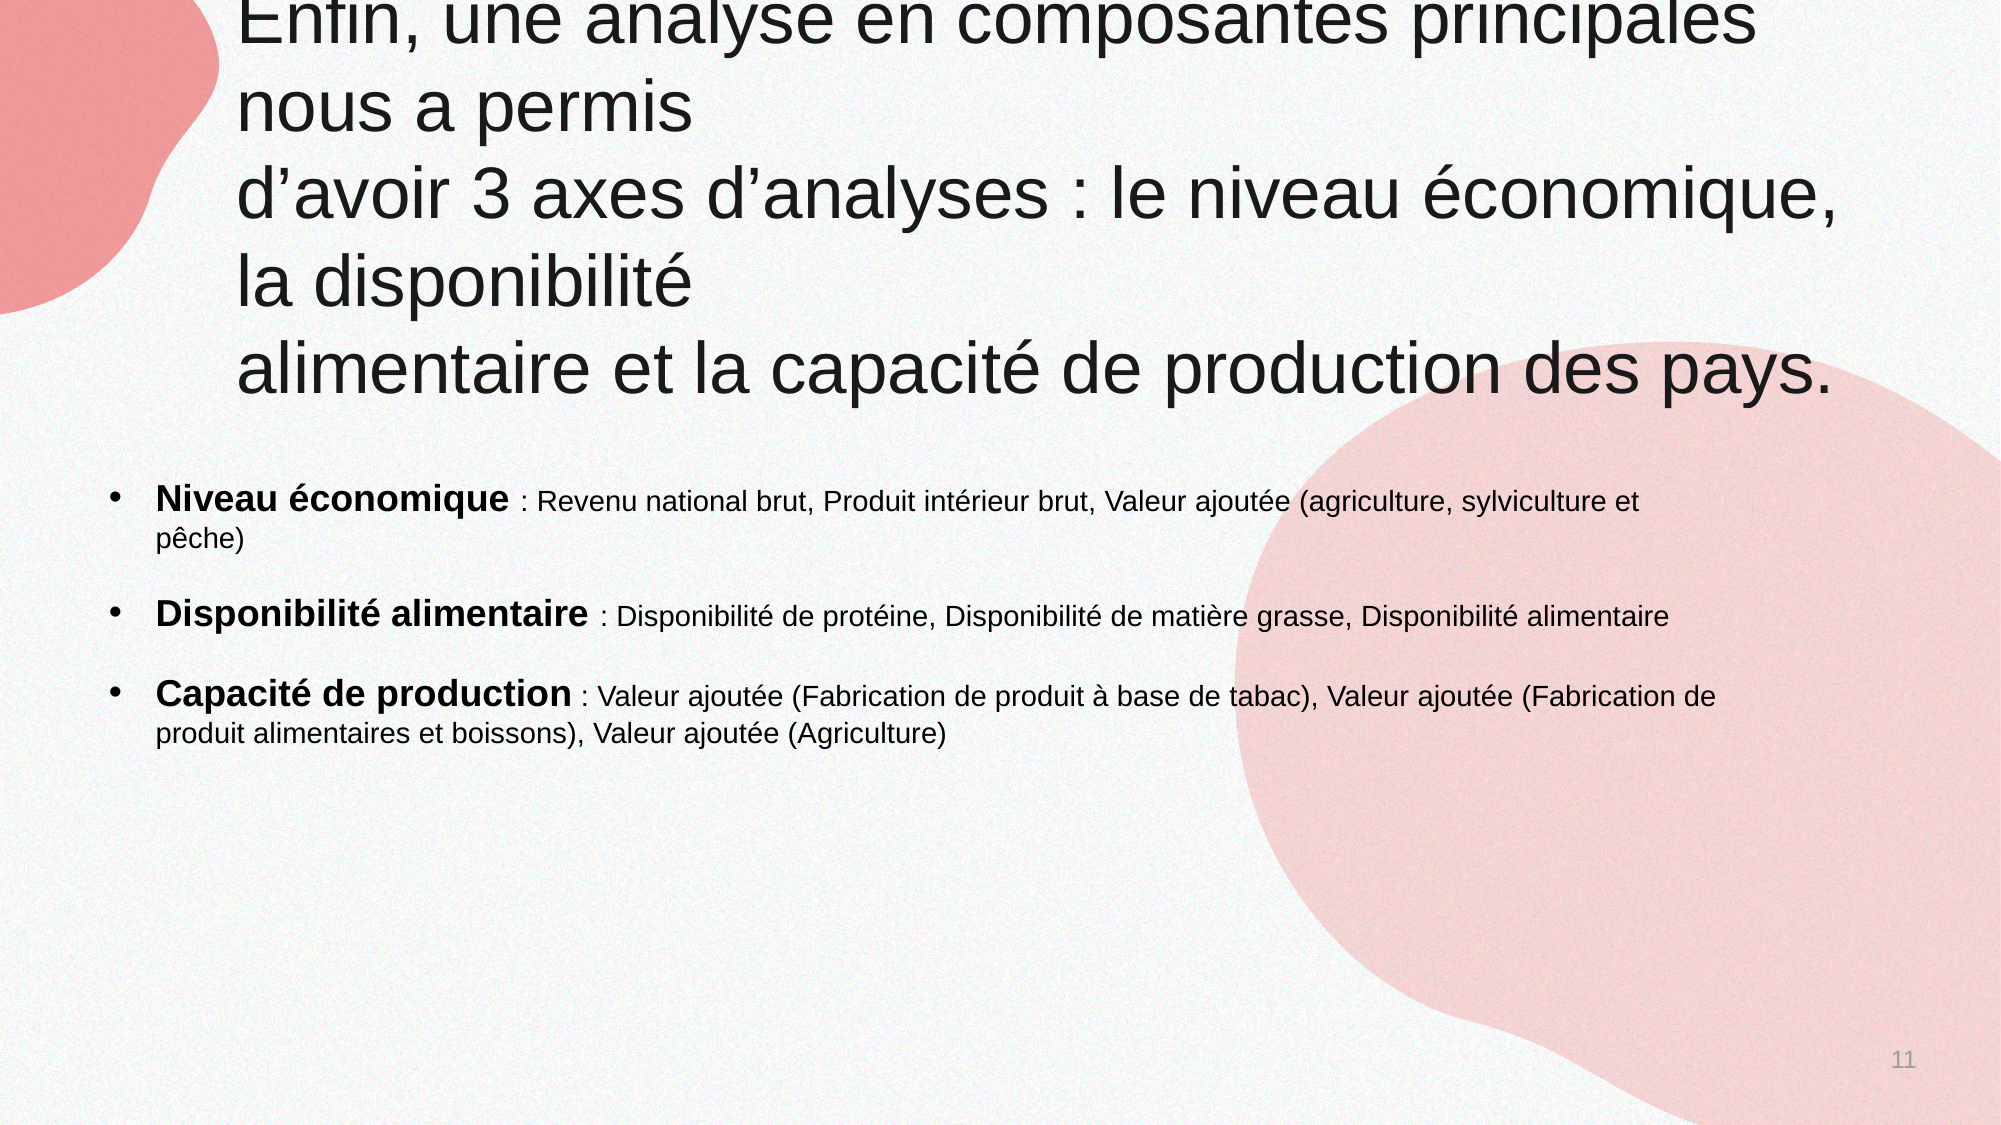

# Enfin, une analyse en composantes principales nous a permis d’avoir 3 axes d’analyses : le niveau économique, la disponibilité alimentaire et la capacité de production des pays.
Niveau économique : Revenu national brut, Produit intérieur brut, Valeur ajoutée (agriculture, sylviculture et pêche)

Disponibilité alimentaire : Disponibilité de protéine, Disponibilité de matière grasse, Disponibilité alimentaire

Capacité de production : Valeur ajoutée (Fabrication de produit à base de tabac), Valeur ajoutée (Fabrication de produit alimentaires et boissons), Valeur ajoutée (Agriculture)
11